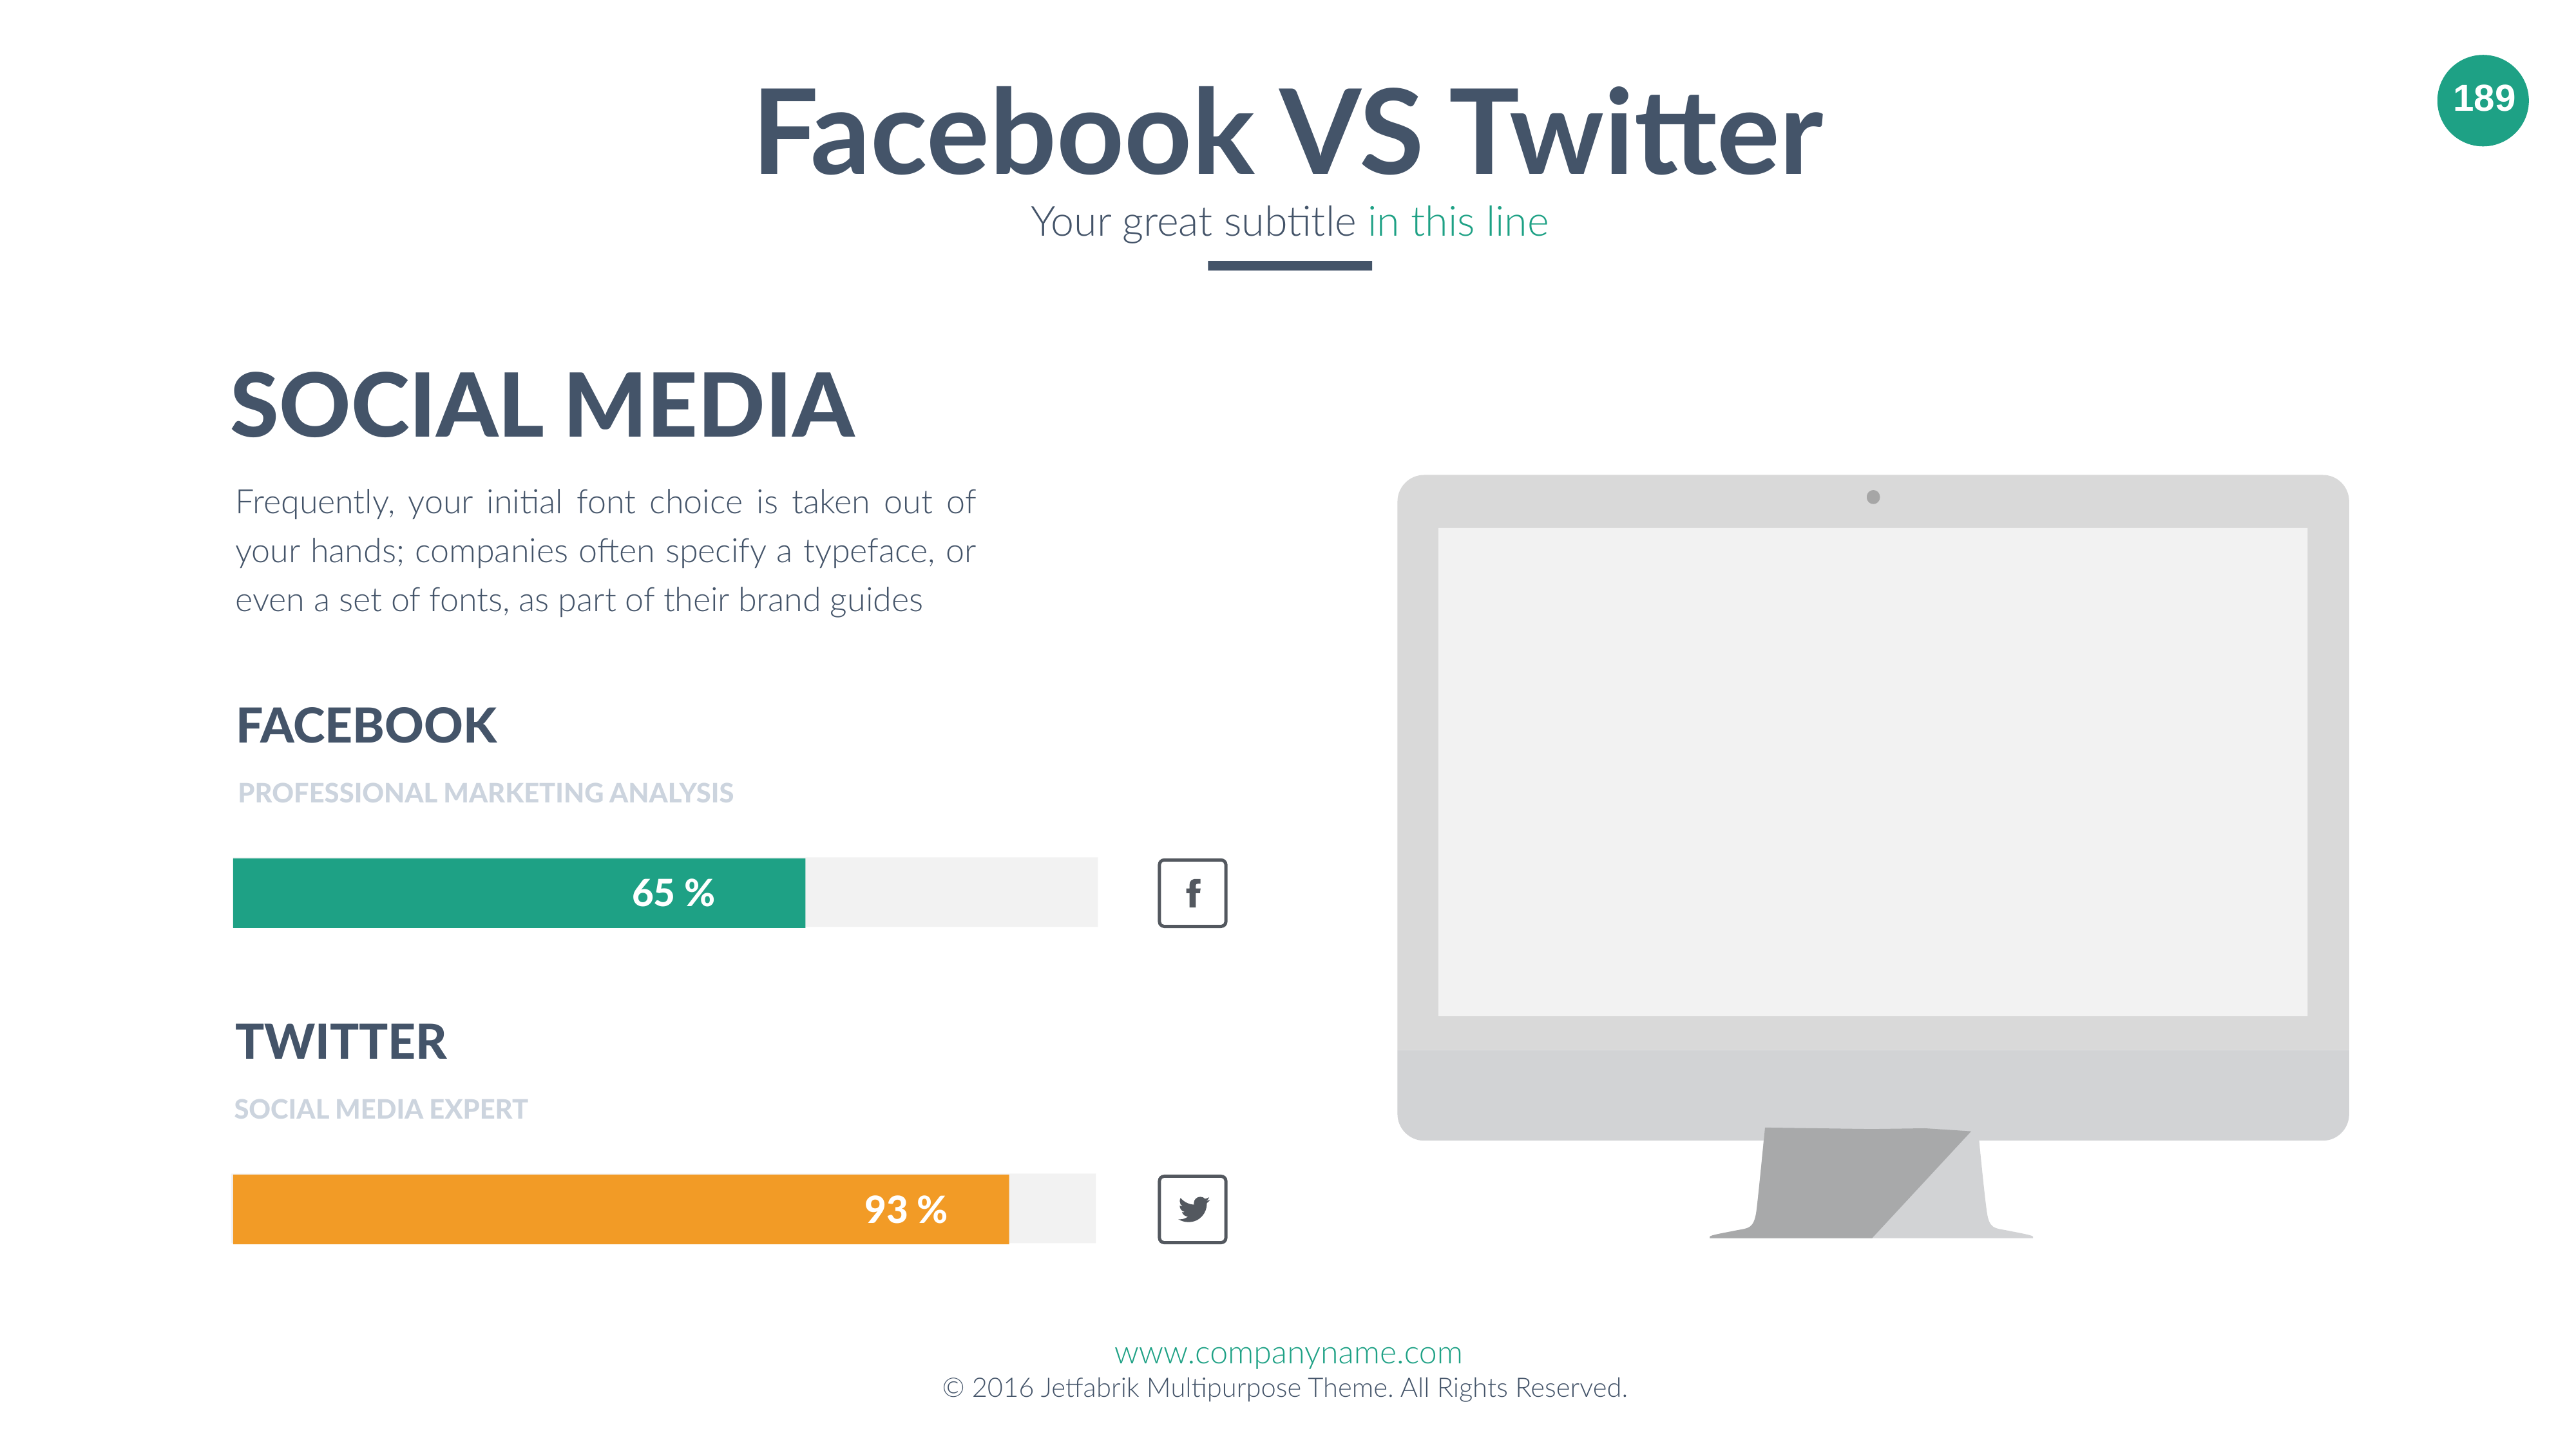

Facebook VS Twitter
Your great subtitle in this line

SOCIAL MEDIA
Frequently, your initial font choice is taken out of your hands; companies often specify a typeface, or even a set of fonts, as part of their brand guides

FACEBOOK
PROFESSIONAL MARKETING ANALYSIS

65 %
TWITTER
SOCIAL MEDIA EXPERT

93 %